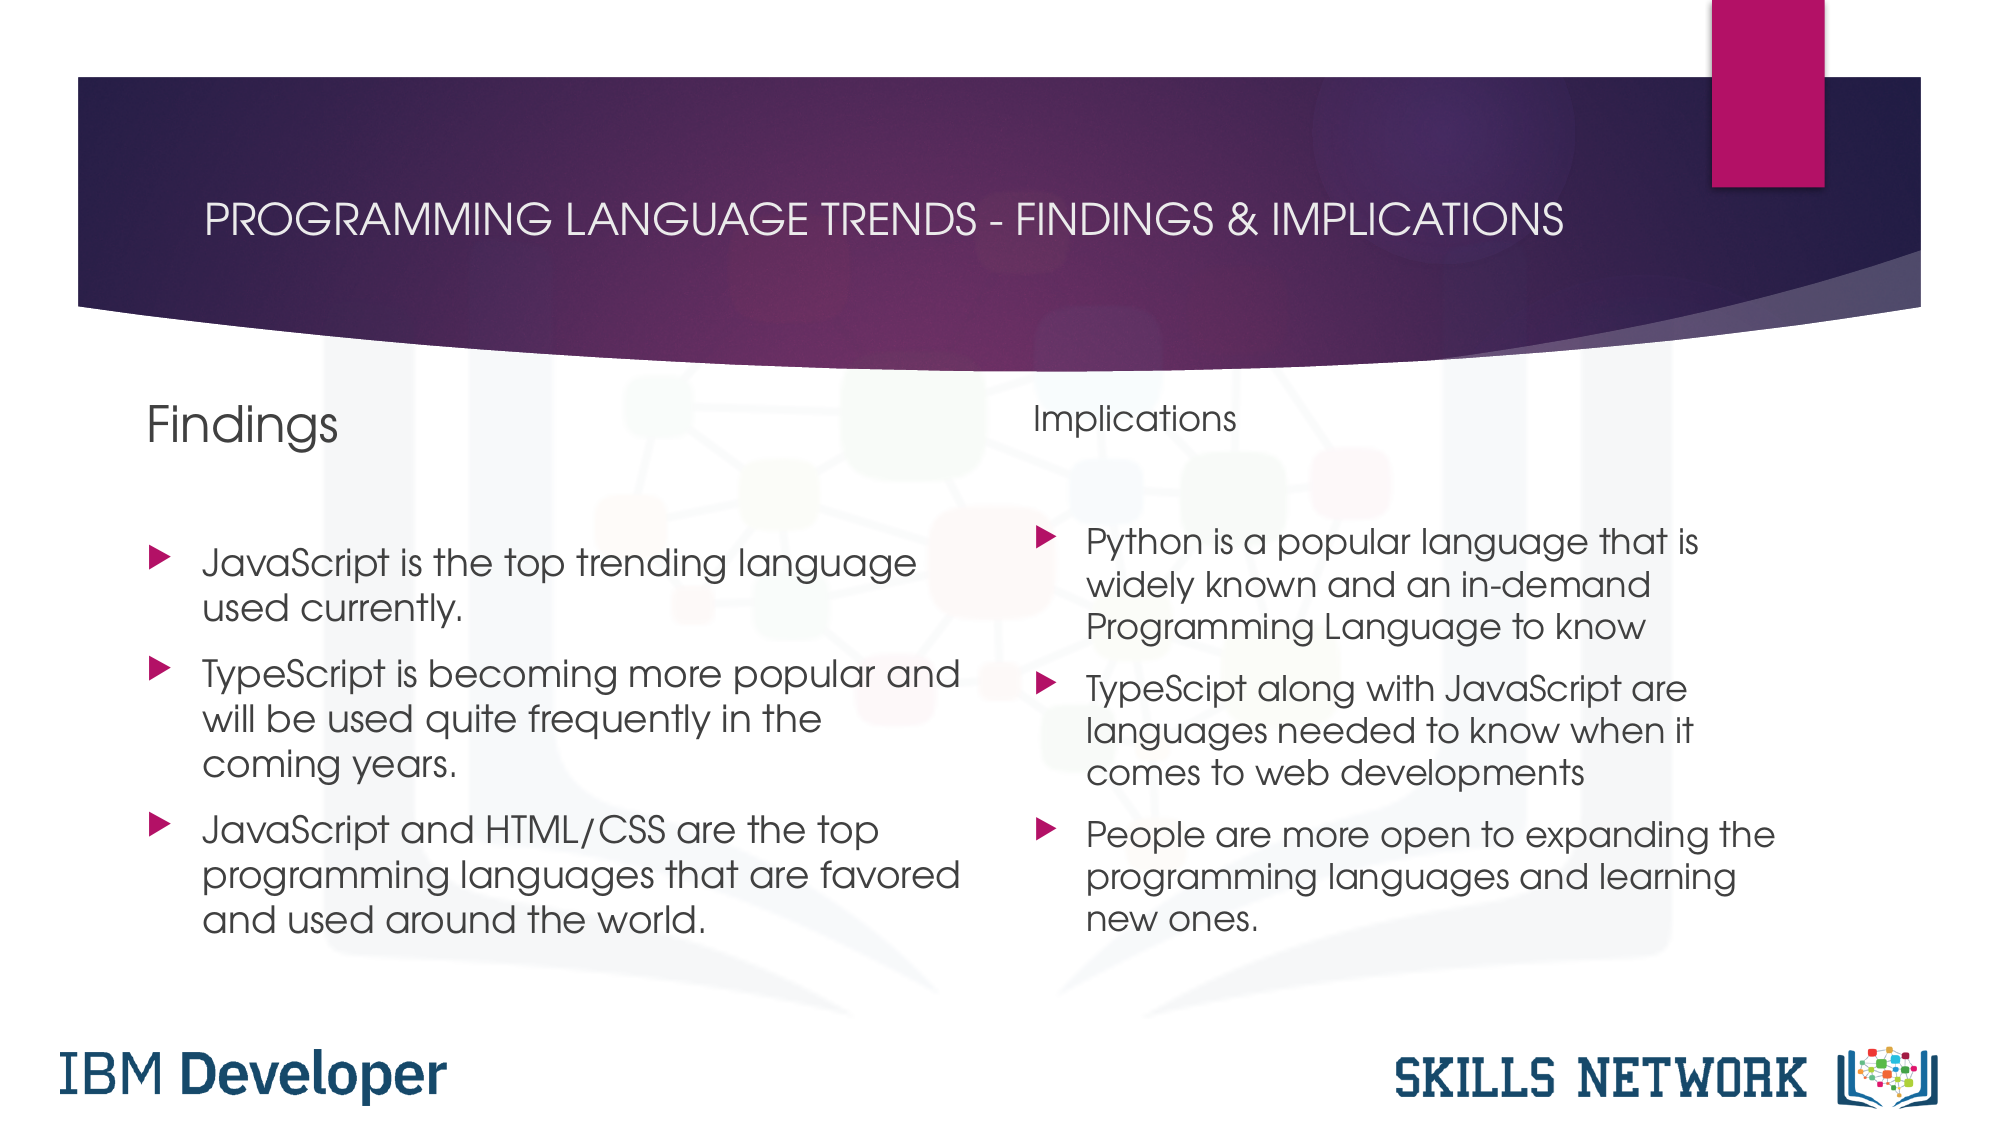

# PROGRAMMING LANGUAGE TRENDS - FINDINGS & IMPLICATIONS
Findings

JavaScript is the top trending language used currently.
TypeScript is becoming more popular and will be used quite frequently in the coming years.
JavaScript and HTML/CSS are the top programming languages that are favored and used around the world.
Implications

Python is a popular language that is widely known and an in-demand Programming Language to know
TypeScipt along with JavaScript are languages needed to know when it comes to web developments
People are more open to expanding the programming languages and learning new ones.